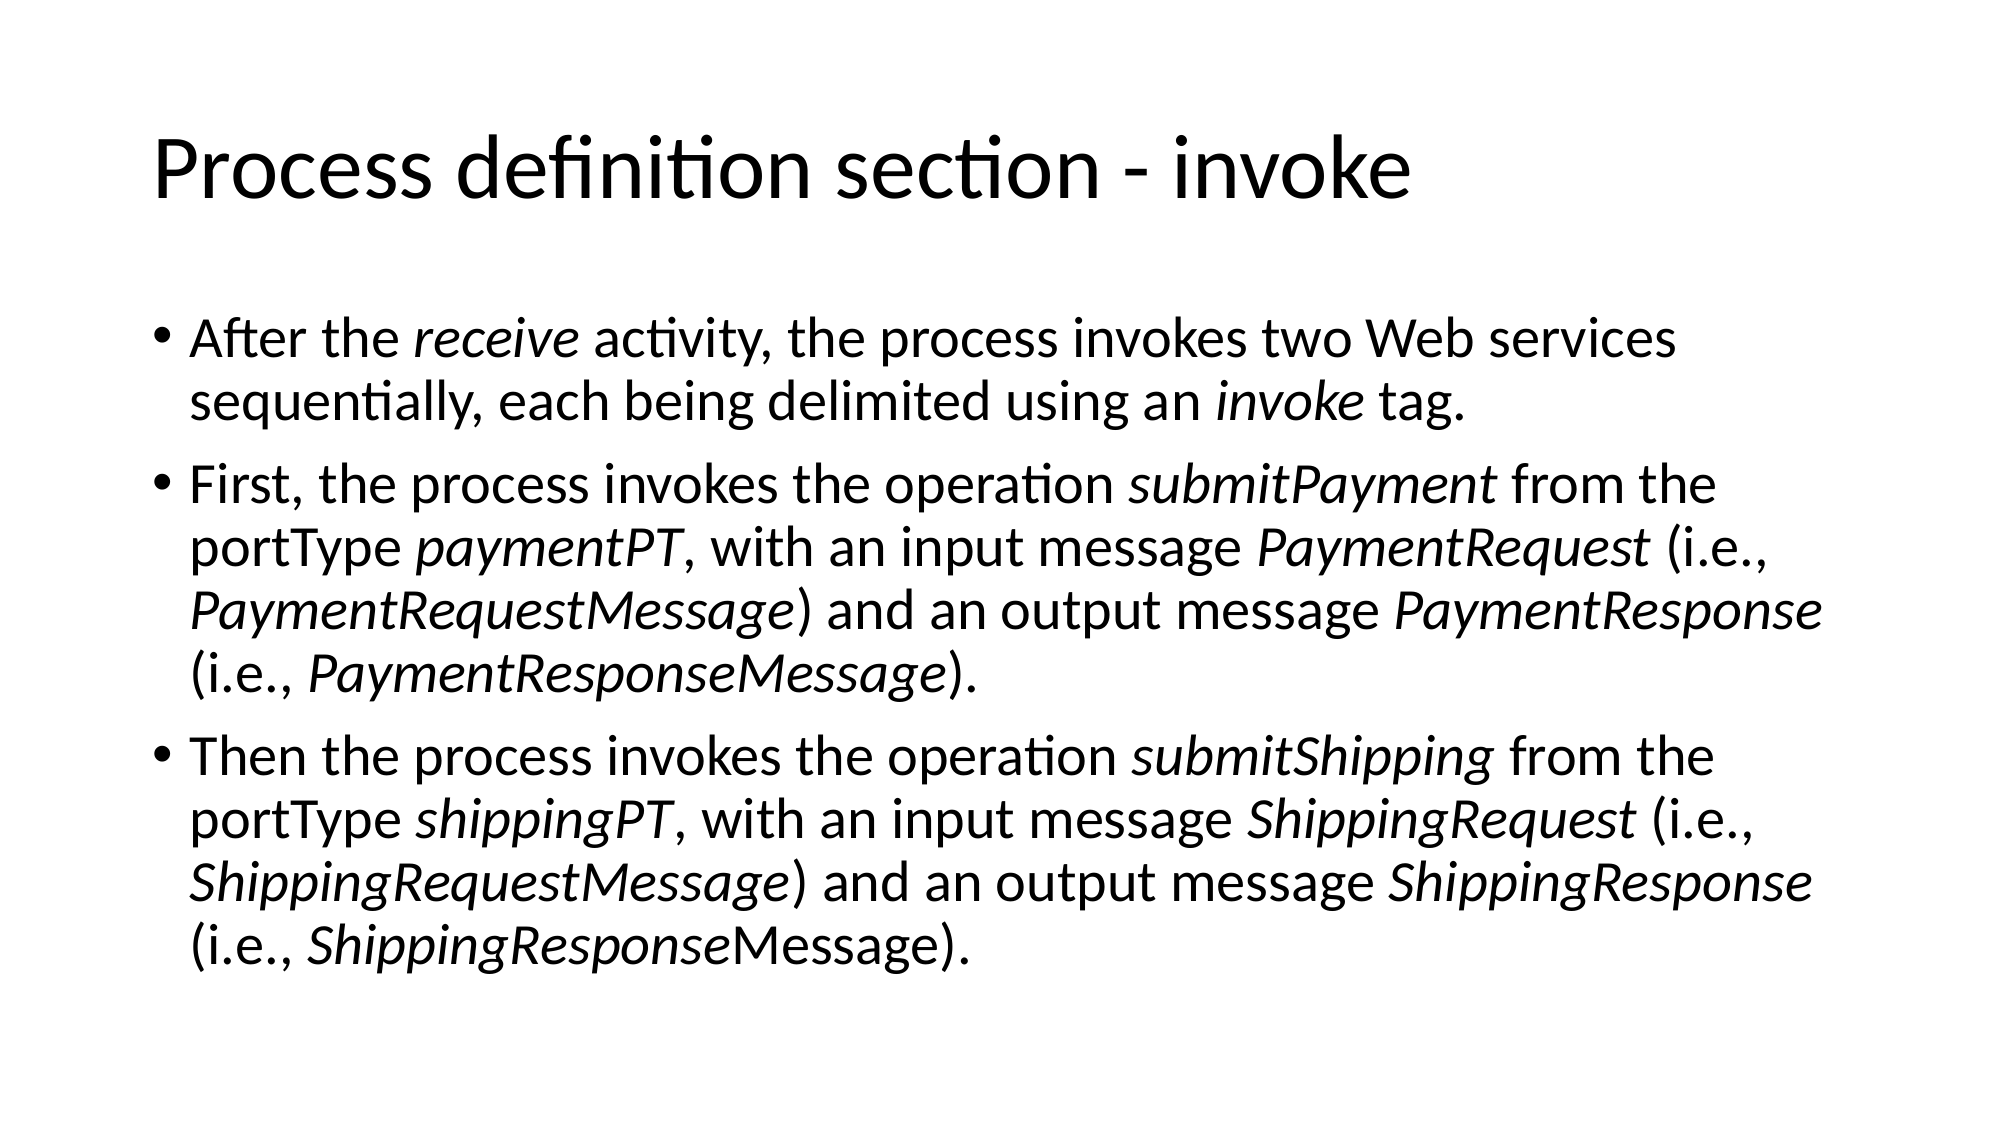

# Process definition section - invoke
After the receive activity, the process invokes two Web services sequentially, each being delimited using an invoke tag.
First, the process invokes the operation submitPayment from the portType paymentPT, with an input message PaymentRequest (i.e., PaymentRequestMessage) and an output message PaymentResponse (i.e., PaymentResponseMessage).
Then the process invokes the operation submitShipping from the portType shippingPT, with an input message ShippingRequest (i.e., ShippingRequestMessage) and an output message ShippingResponse (i.e., ShippingResponseMessage).